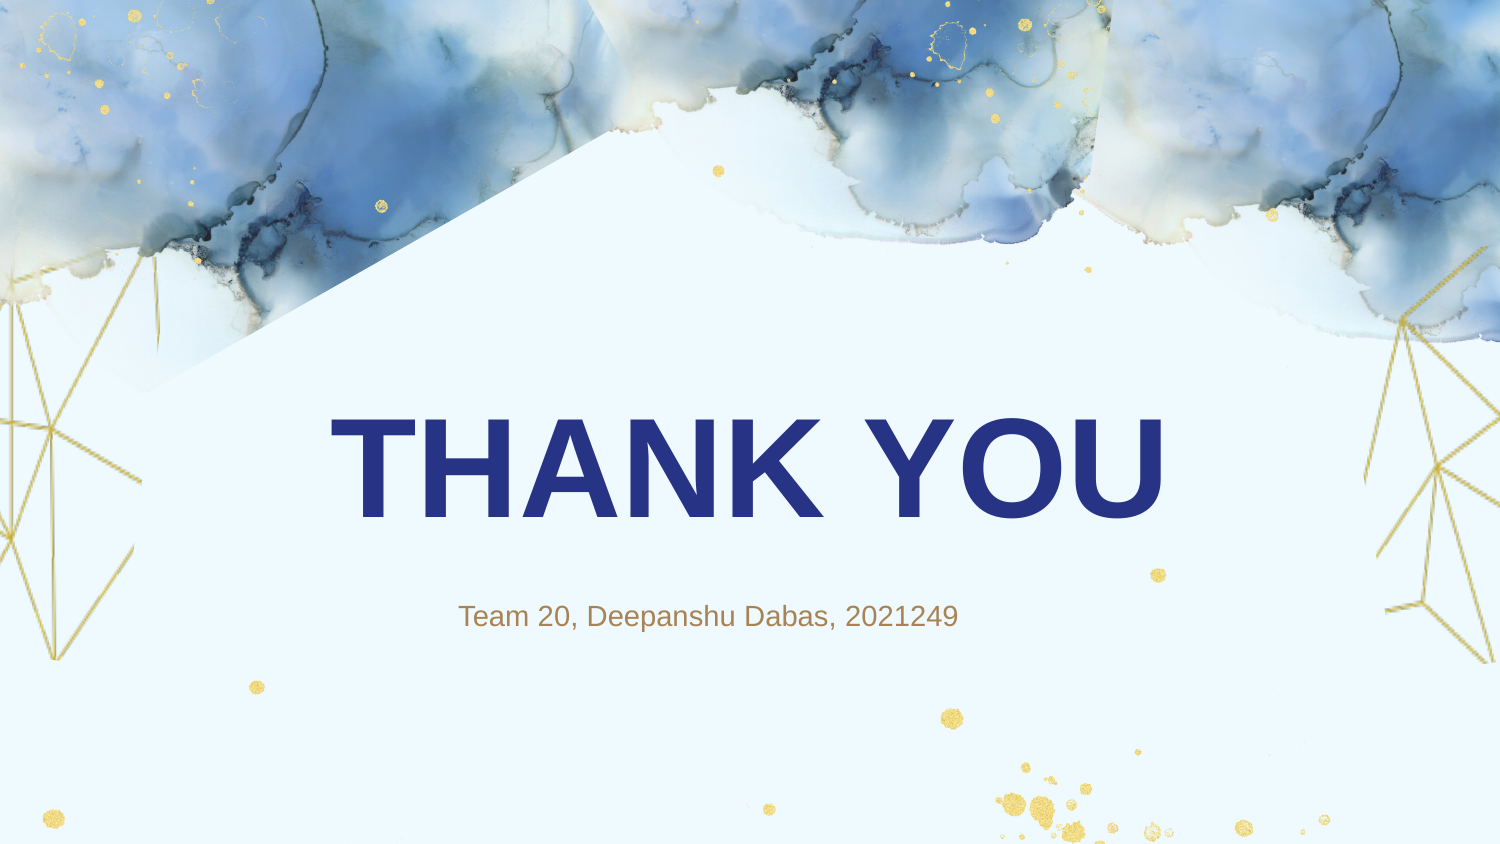

﻿THANK YOU

Team 20, Deepanshu Dabas, 2021249